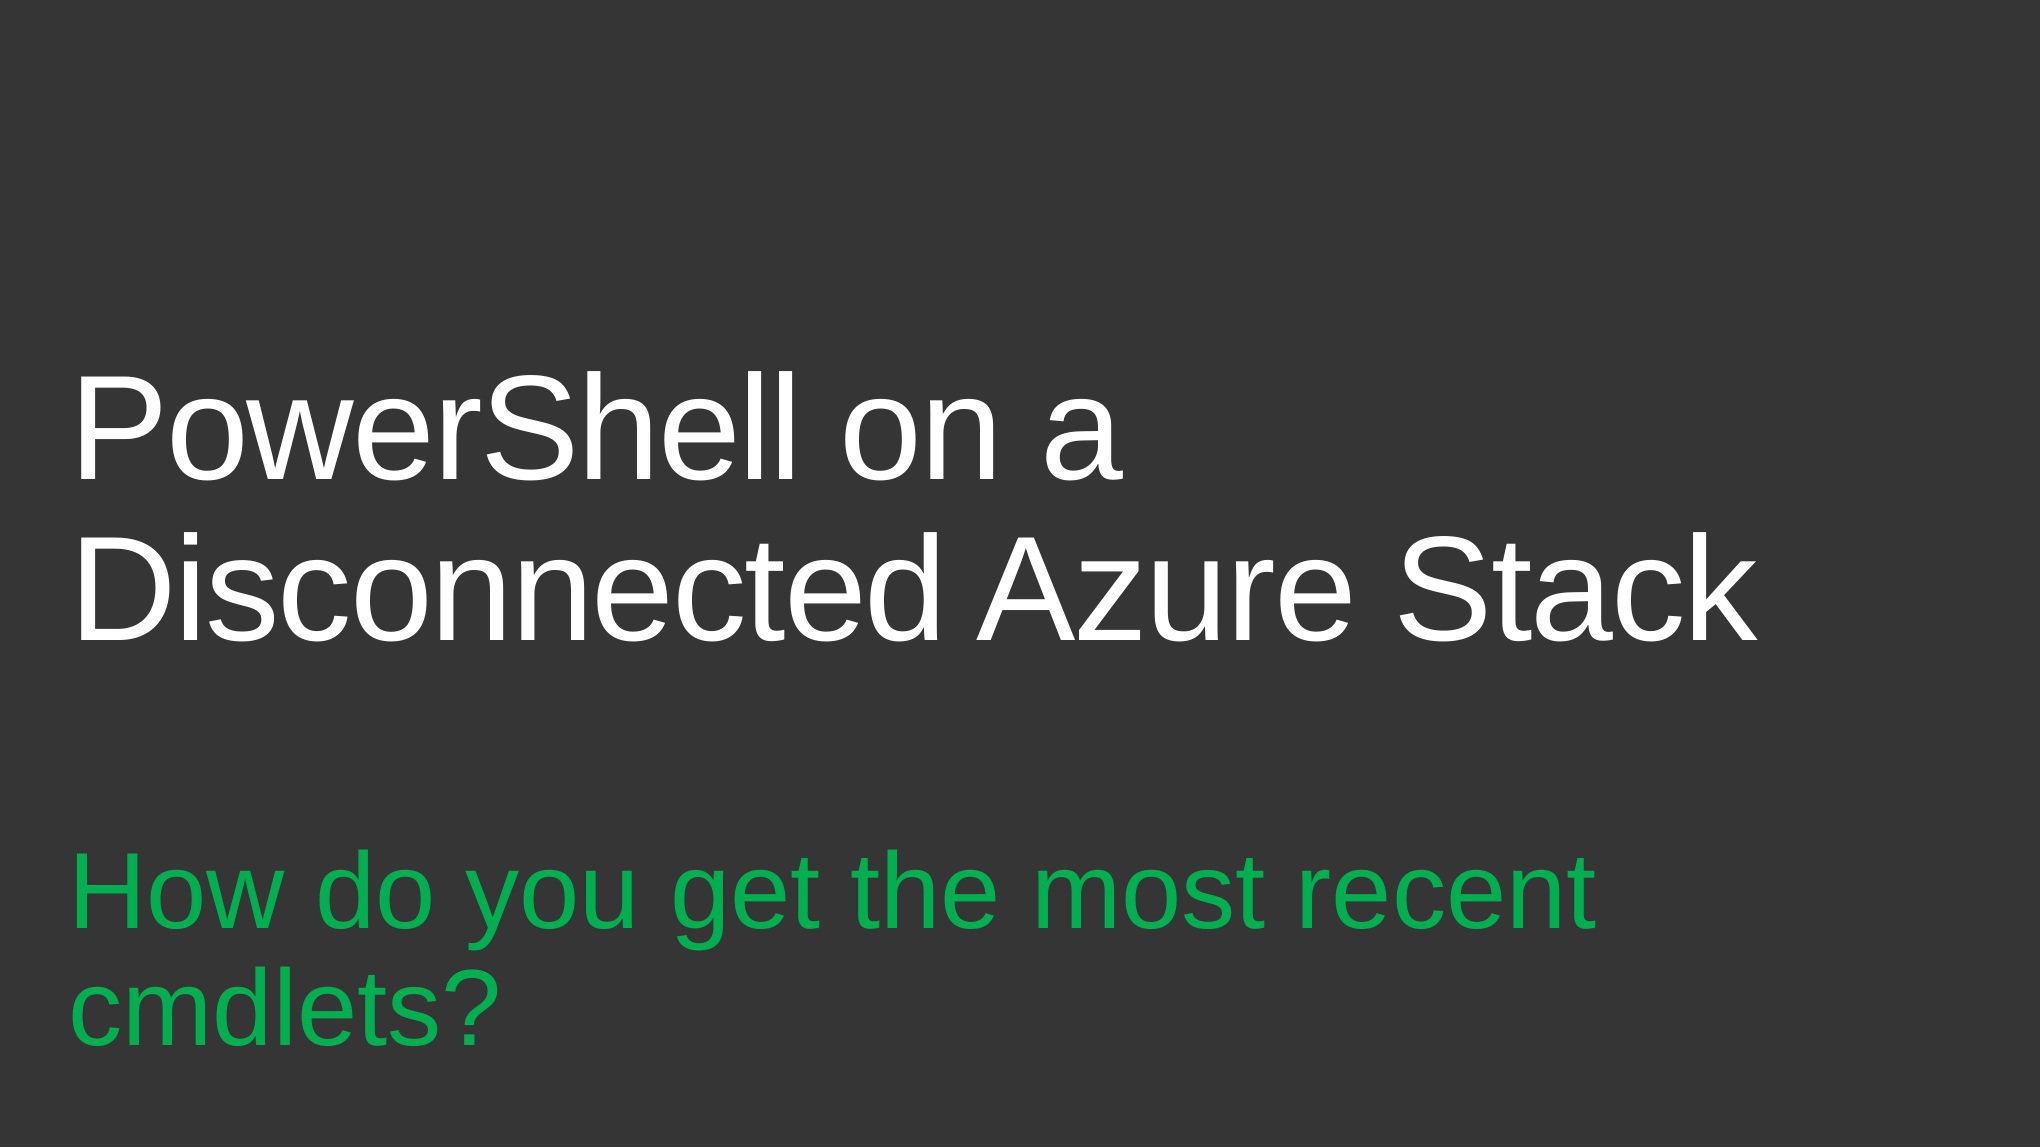

PowerShell on a Disconnected Azure Stack
How do you get the most recent cmdlets?